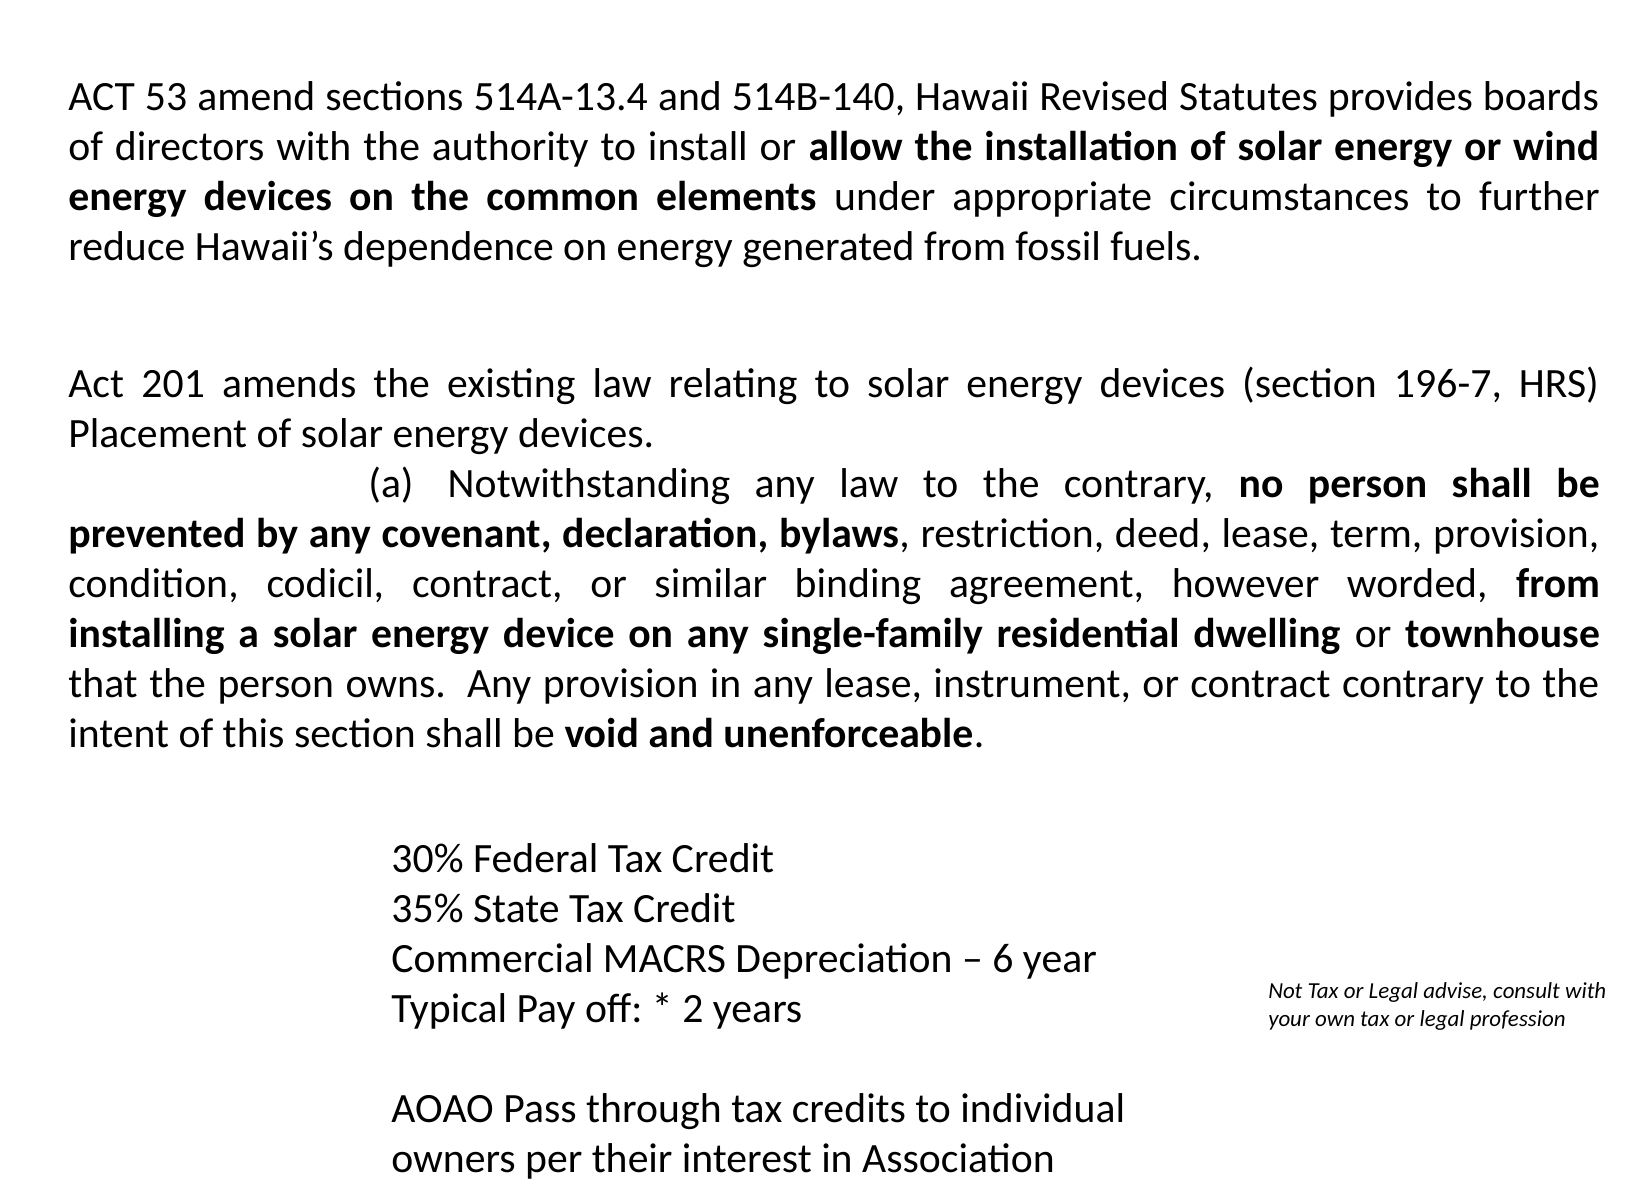

ACT 53 amend sections 514A-13.4 and 514B-140, Hawaii Revised Statutes provides boards of directors with the authority to install or allow the installation of solar energy or wind energy devices on the common elements under appropriate circumstances to further reduce Hawaii’s dependence on energy generated from fossil fuels.
Act 201 amends the existing law relating to solar energy devices (section 196-7, HRS) Placement of solar energy devices.
		(a)  Notwithstanding any law to the contrary, no person shall be prevented by any covenant, declaration, bylaws, restriction, deed, lease, term, provision, condition, codicil, contract, or similar binding agreement, however worded, from installing a solar energy device on any single-family residential dwelling or townhouse that the person owns.  Any provision in any lease, instrument, or contract contrary to the intent of this section shall be void and unenforceable.
30% Federal Tax Credit
35% State Tax Credit
Commercial MACRS Depreciation – 6 year
Typical Pay off: * 2 years

AOAO Pass through tax credits to individual owners per their interest in Association
Not Tax or Legal advise, consult with your own tax or legal profession